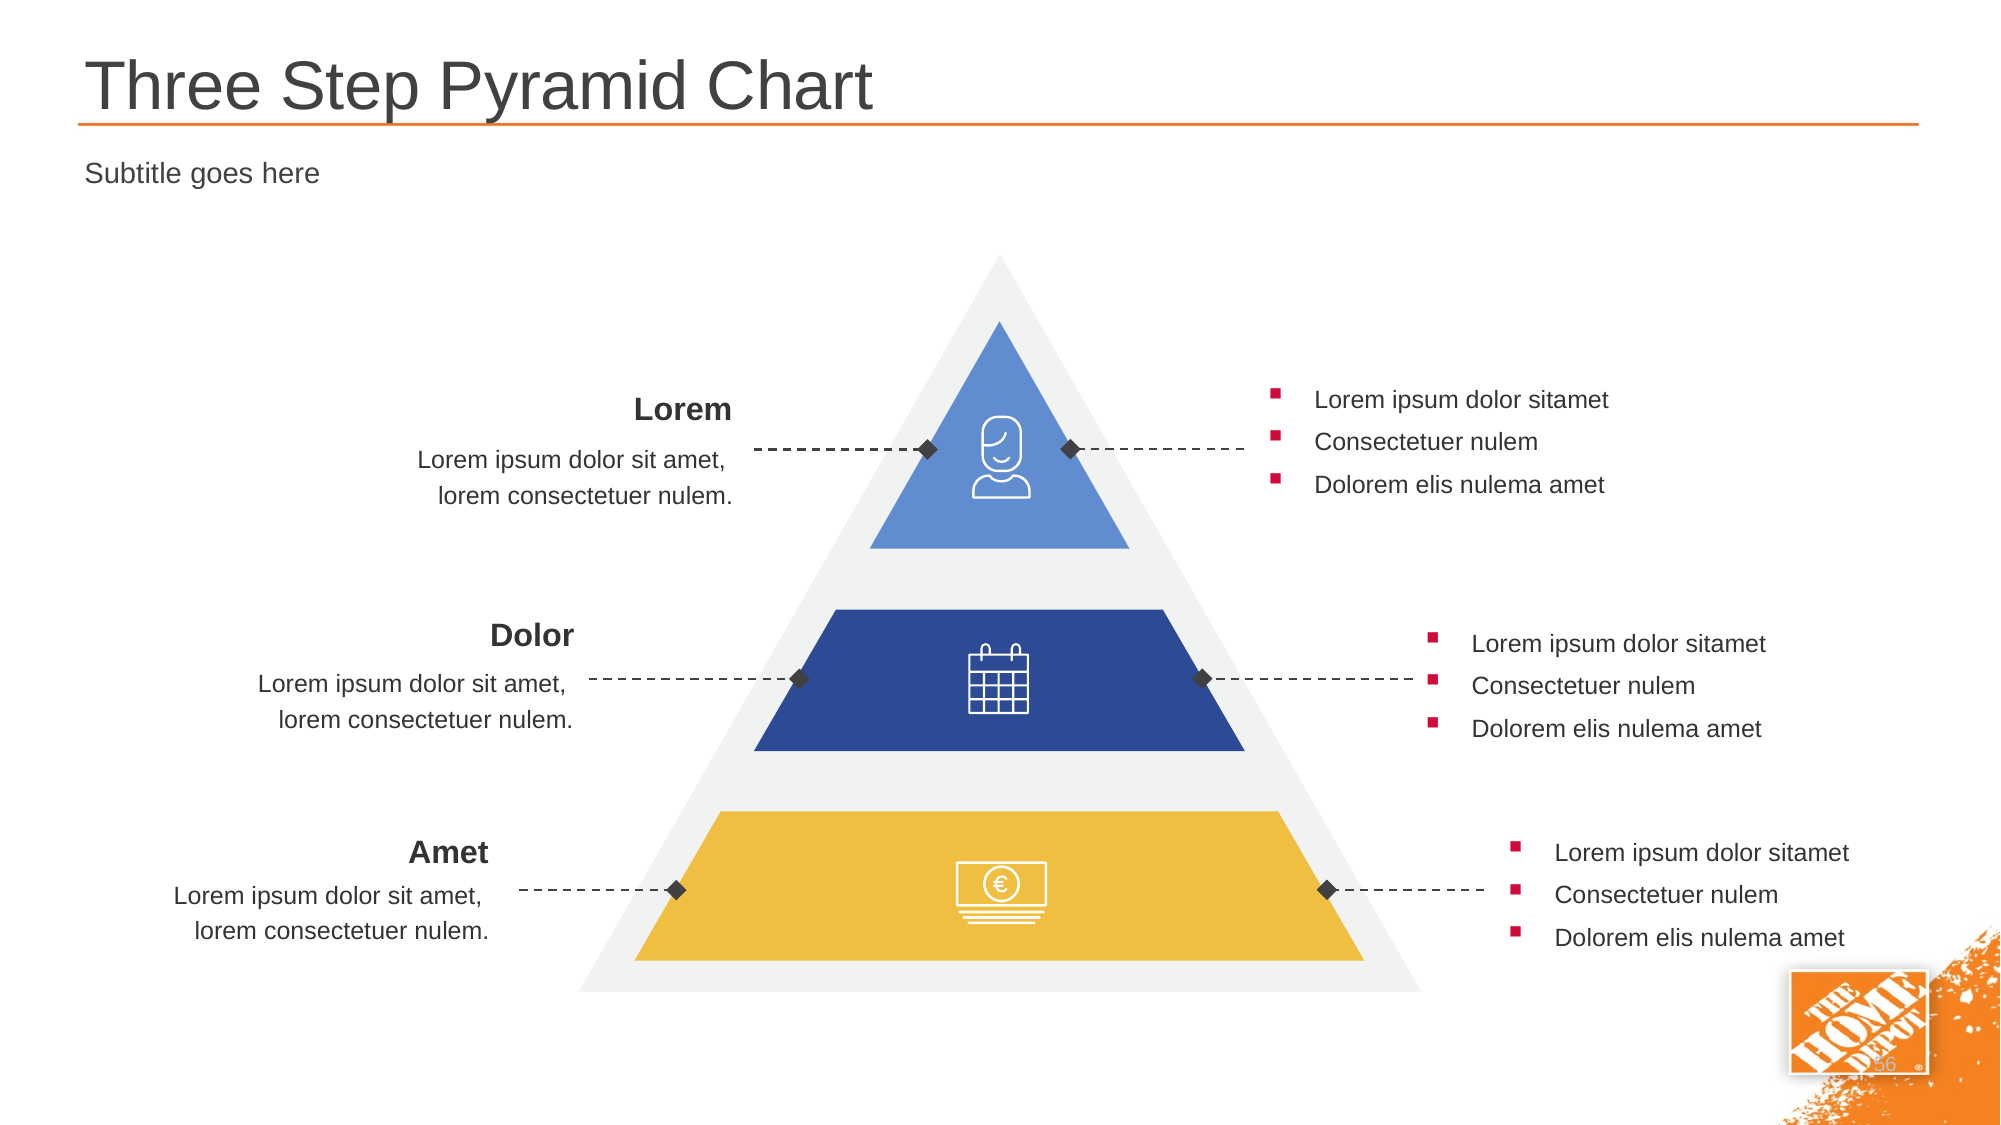

# Three Step Pyramid Chart
Subtitle goes here

Lorem ipsum dolor sitamet
Consectetuer nulem
Dolorem elis nulema amet
Lorem
Lorem ipsum dolor sit amet,
lorem consectetuer nulem.
Dolor

Lorem ipsum dolor sitamet
Consectetuer nulem
Dolorem elis nulema amet
Lorem ipsum dolor sit amet,
lorem consectetuer nulem.

Amet
Lorem ipsum dolor sitamet
Consectetuer nulem
Dolorem elis nulema amet
Lorem ipsum dolor sit amet,
lorem consectetuer nulem.
56